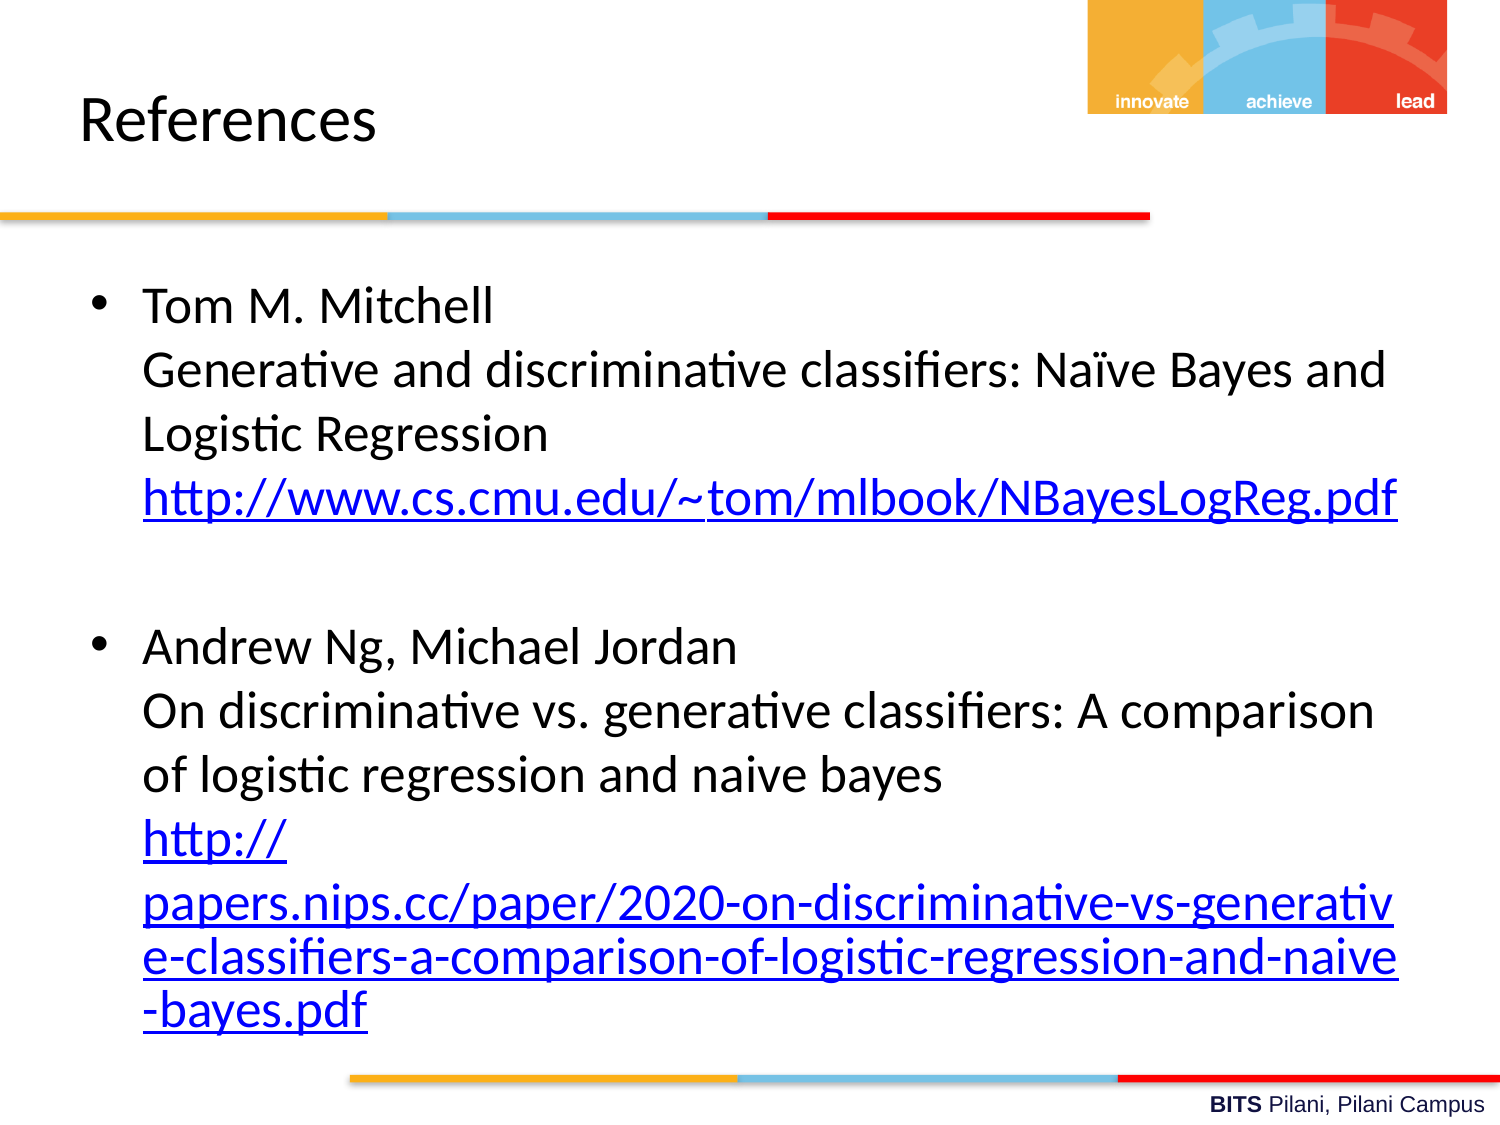

# References
Tom M. Mitchell
Generative and discriminative classifiers: Naïve Bayes and Logistic Regression
http://www.cs.cmu.edu/~tom/mlbook/NBayesLogReg.pdf

Andrew Ng, Michael Jordan
On discriminative vs. generative classifiers: A comparison of logistic regression and naive bayes
http://papers.nips.cc/paper/2020-on-discriminative-vs-generative-classifiers-a-comparison-of-logistic-regression-and-naive-bayes.pdf